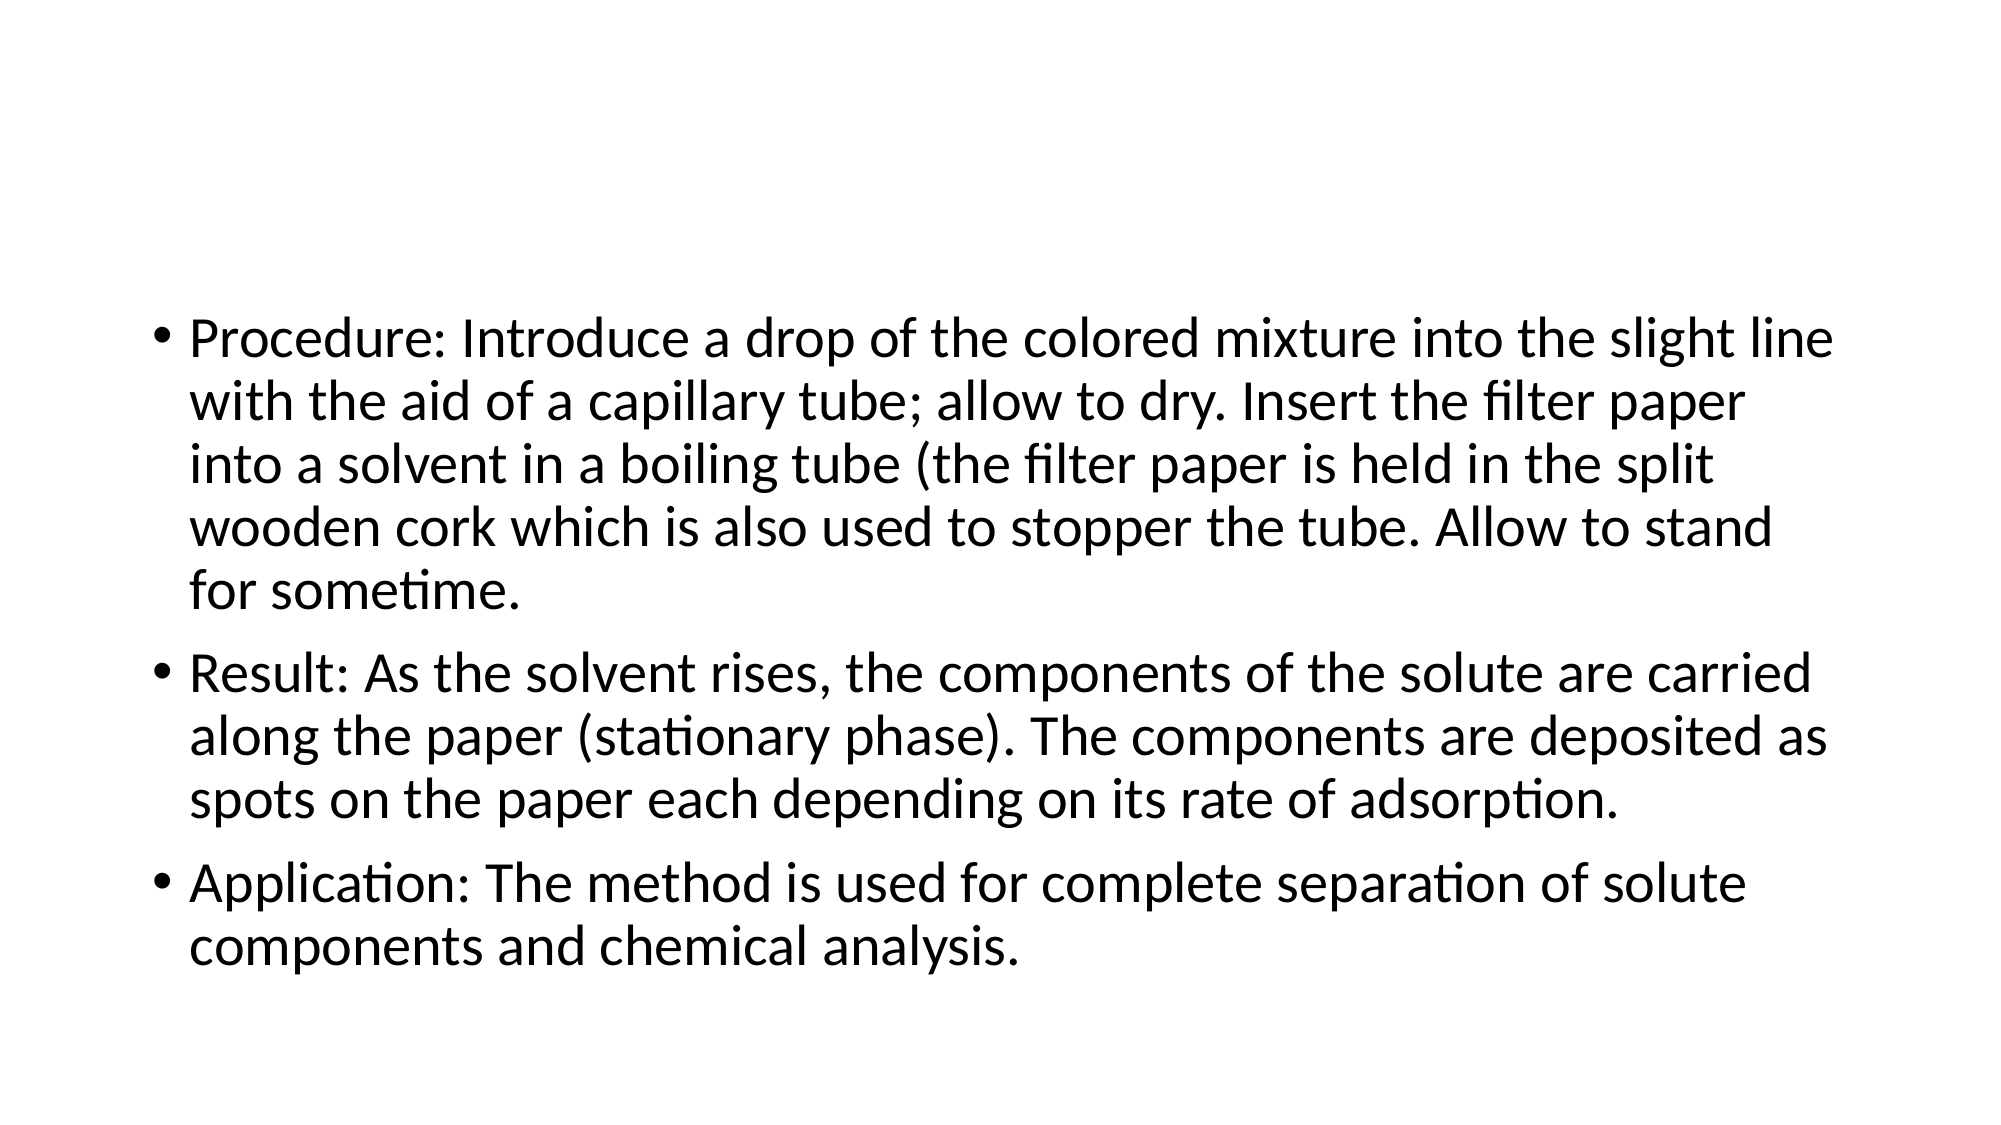

#
Procedure: Introduce a drop of the colored mixture into the slight line with the aid of a capillary tube; allow to dry. Insert the filter paper into a solvent in a boiling tube (the filter paper is held in the split wooden cork which is also used to stopper the tube. Allow to stand for sometime.
Result: As the solvent rises, the components of the solute are carried along the paper (stationary phase). The components are deposited as spots on the paper each depending on its rate of adsorption.
Application: The method is used for complete separation of solute components and chemical analysis.